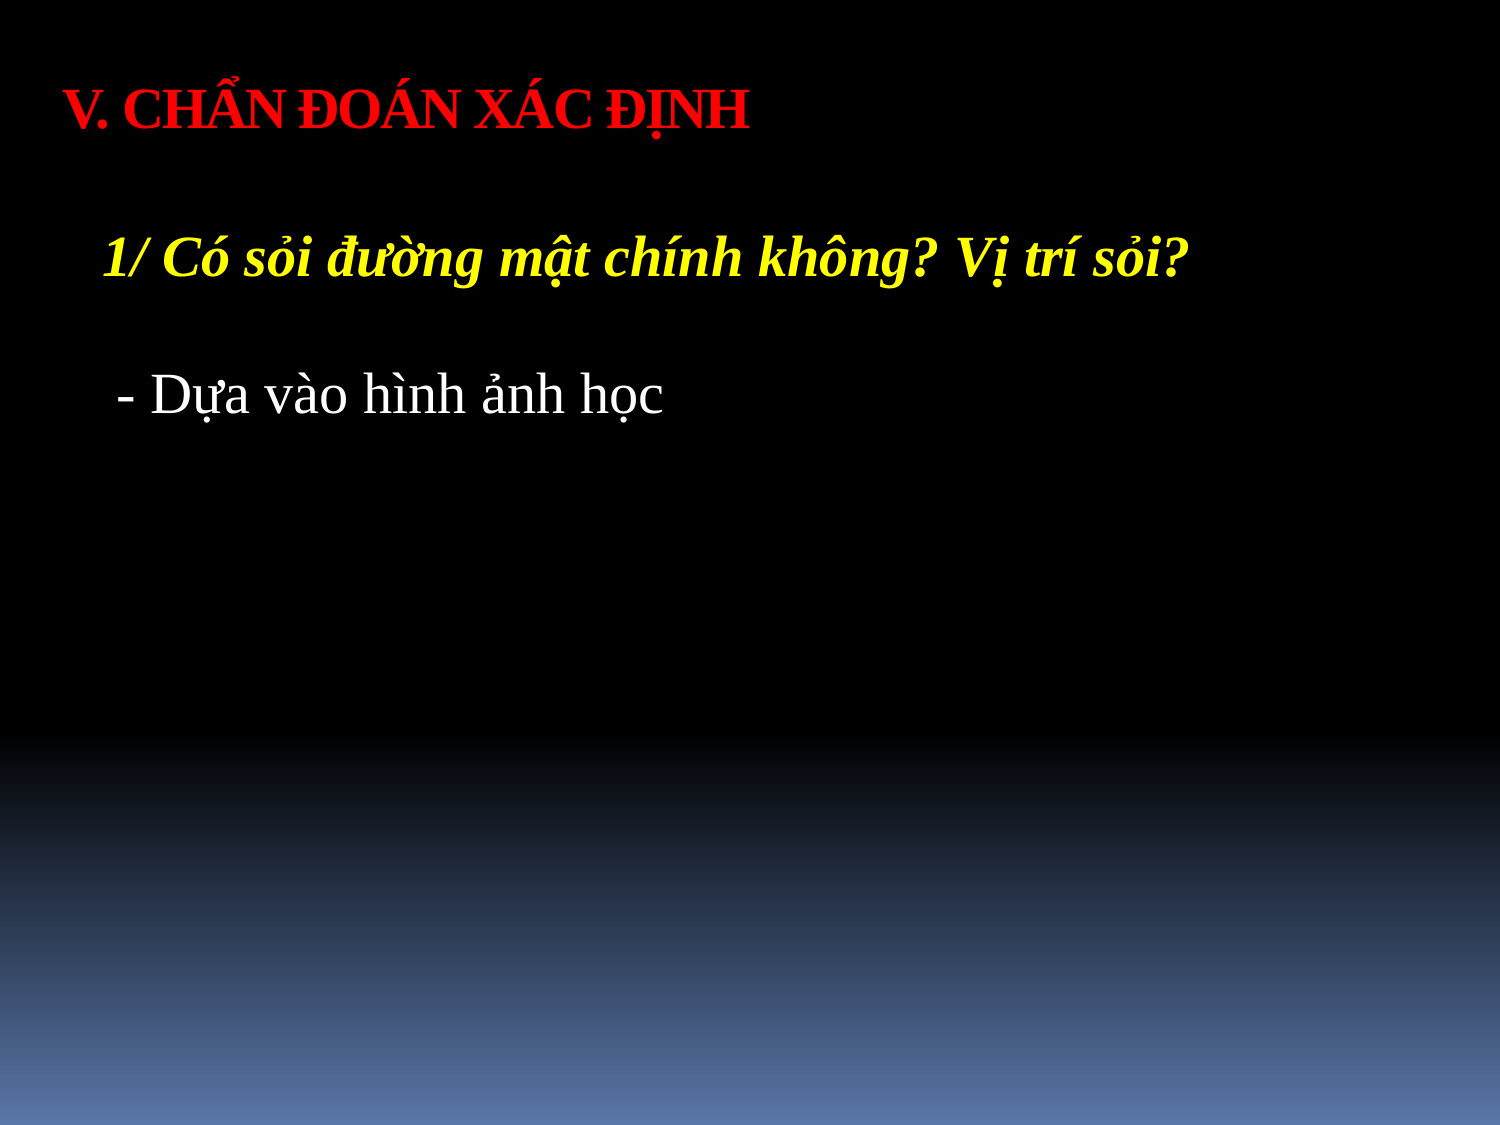

V. CHẨN ĐOÁN XÁC ĐỊNH

1/ Có sỏi đường mật chính không? Vị trí sỏi?

- Dựa vào hình ảnh học